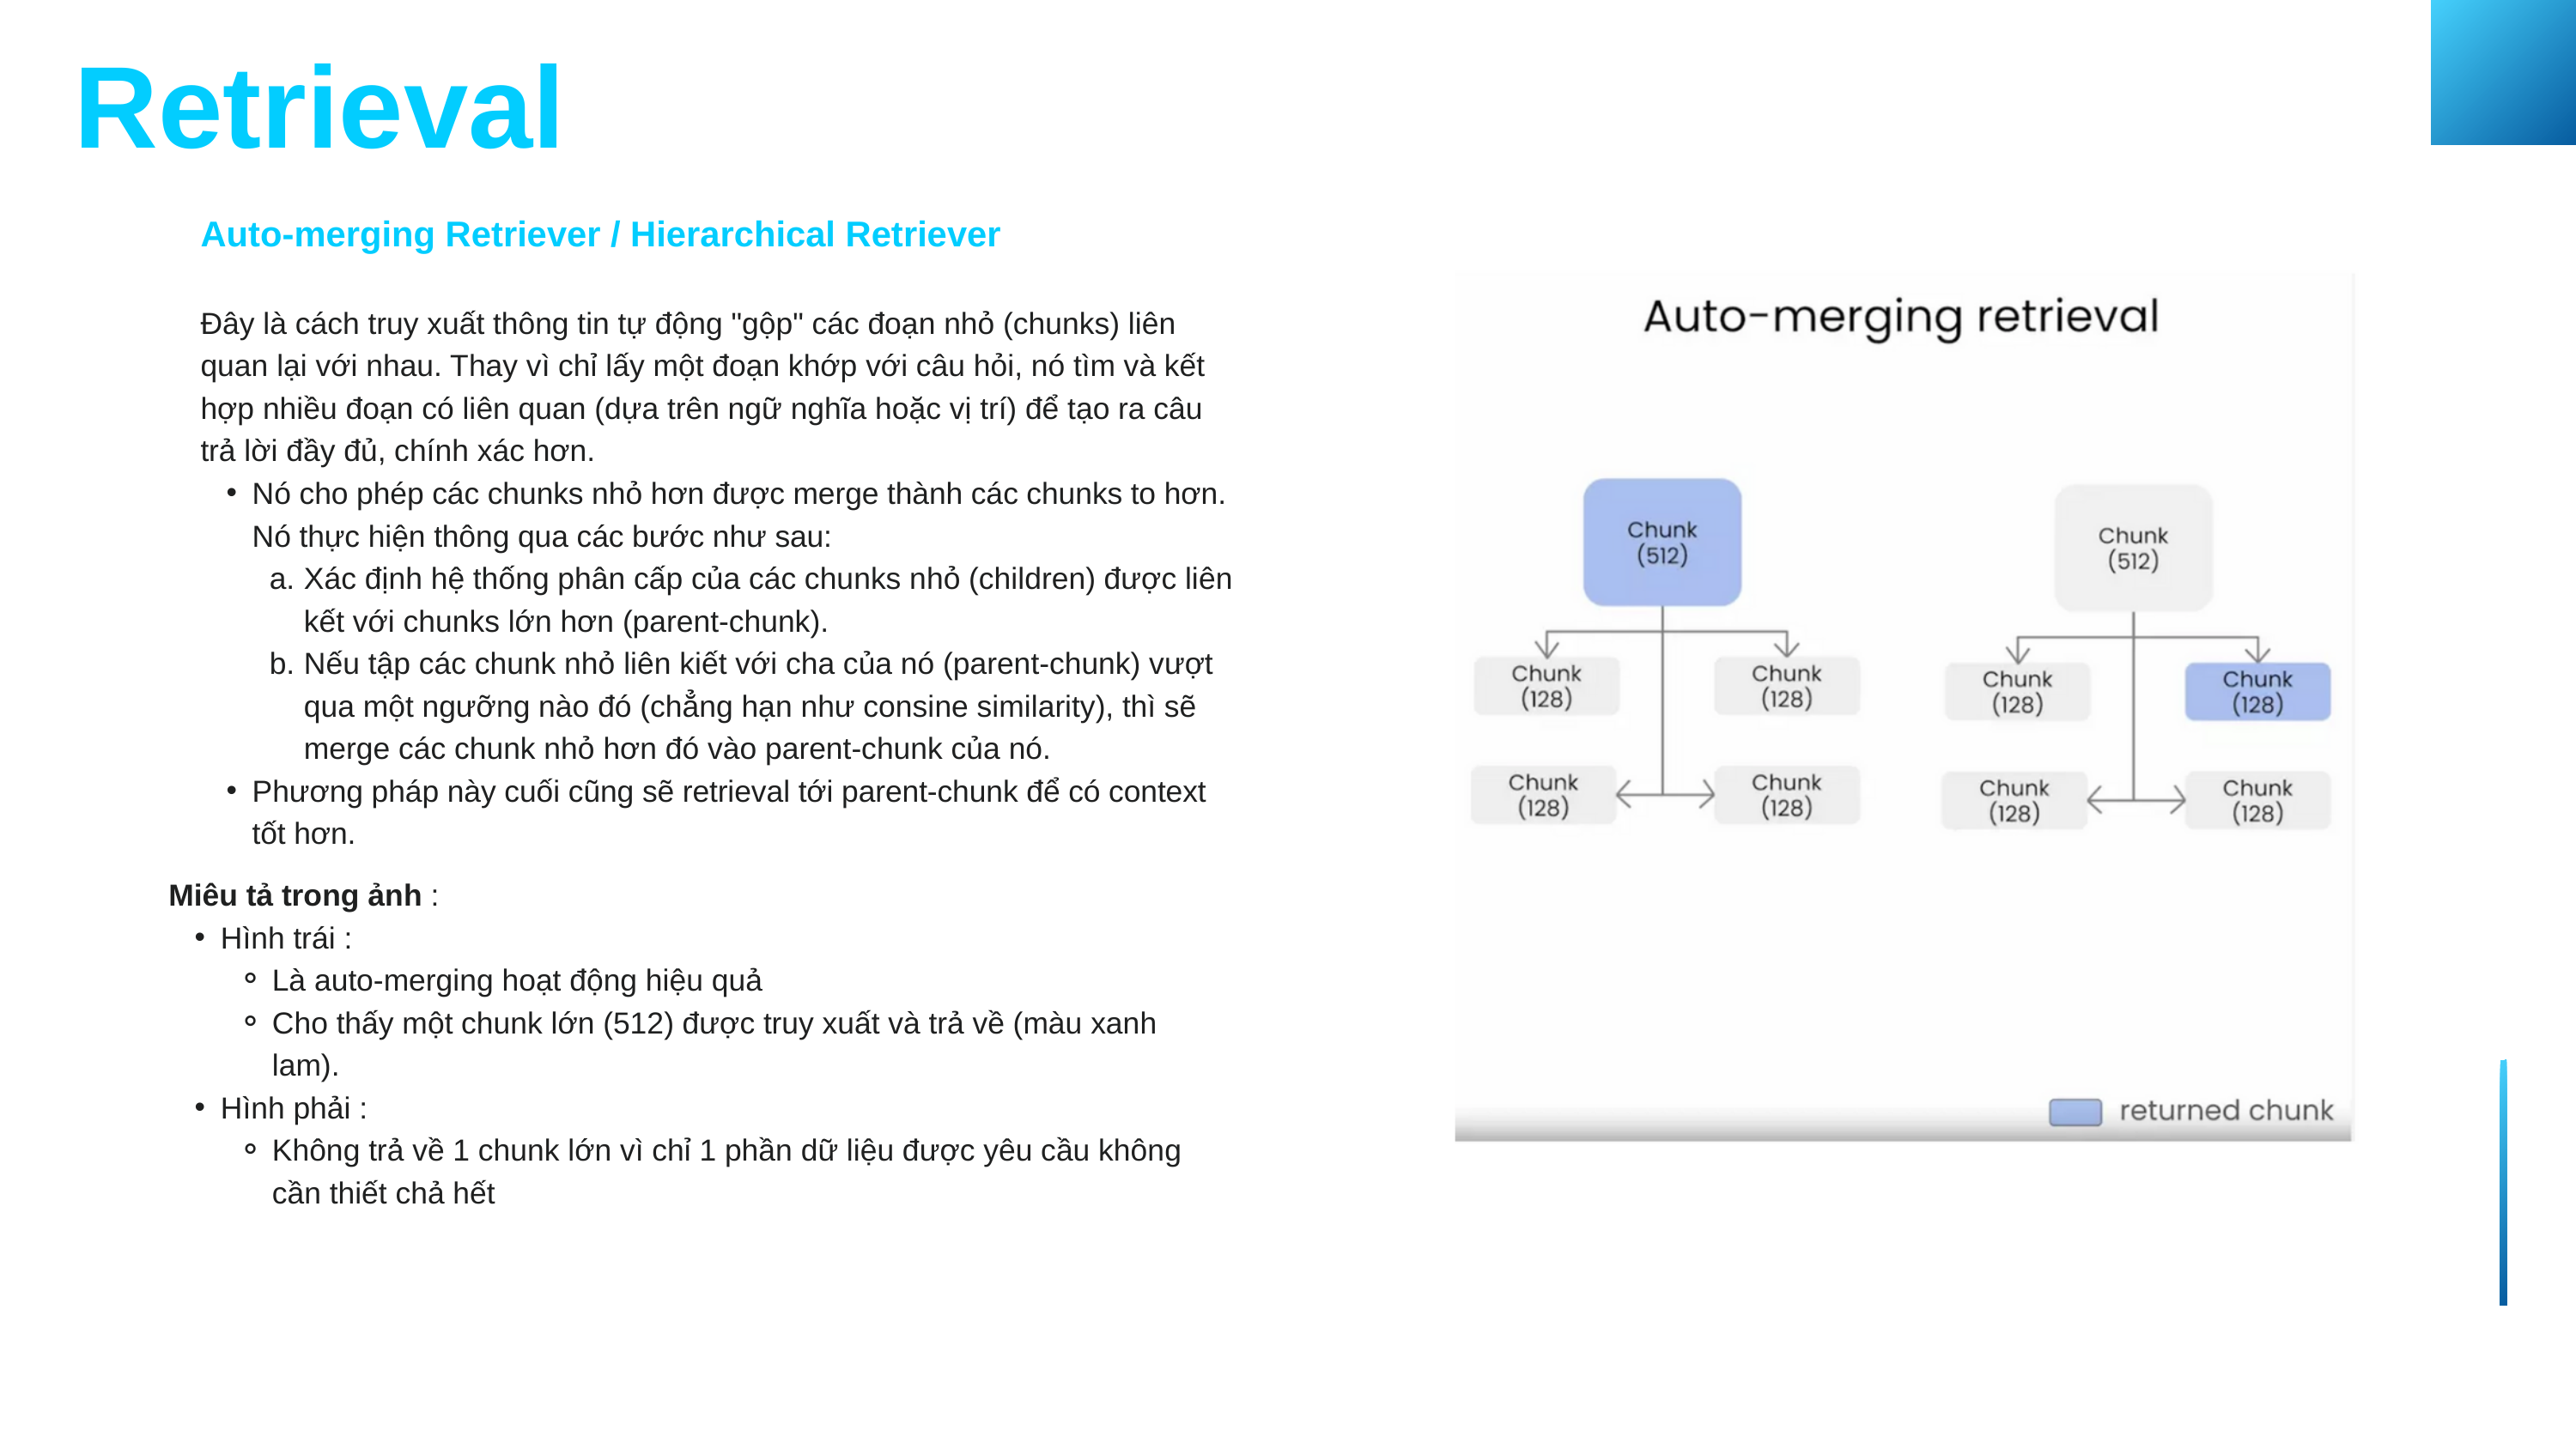

Retrieval
Auto-merging Retriever / Hierarchical Retriever

Đây là cách truy xuất thông tin tự động "gộp" các đoạn nhỏ (chunks) liên quan lại với nhau. Thay vì chỉ lấy một đoạn khớp với câu hỏi, nó tìm và kết hợp nhiều đoạn có liên quan (dựa trên ngữ nghĩa hoặc vị trí) để tạo ra câu trả lời đầy đủ, chính xác hơn.
Nó cho phép các chunks nhỏ hơn được merge thành các chunks to hơn. Nó thực hiện thông qua các bước như sau:
Xác định hệ thống phân cấp của các chunks nhỏ (children) được liên kết với chunks lớn hơn (parent-chunk).
Nếu tập các chunk nhỏ liên kiết với cha của nó (parent-chunk) vượt qua một ngưỡng nào đó (chẳng hạn như consine similarity), thì sẽ merge các chunk nhỏ hơn đó vào parent-chunk của nó.
Phương pháp này cuối cũng sẽ retrieval tới parent-chunk để có context tốt hơn.

Miêu tả trong ảnh :
Hình trái :
Là auto-merging hoạt động hiệu quả
Cho thấy một chunk lớn (512) được truy xuất và trả về (màu xanh lam).
Hình phải :
Không trả về 1 chunk lớn vì chỉ 1 phần dữ liệu được yêu cầu không cần thiết chả hết

02